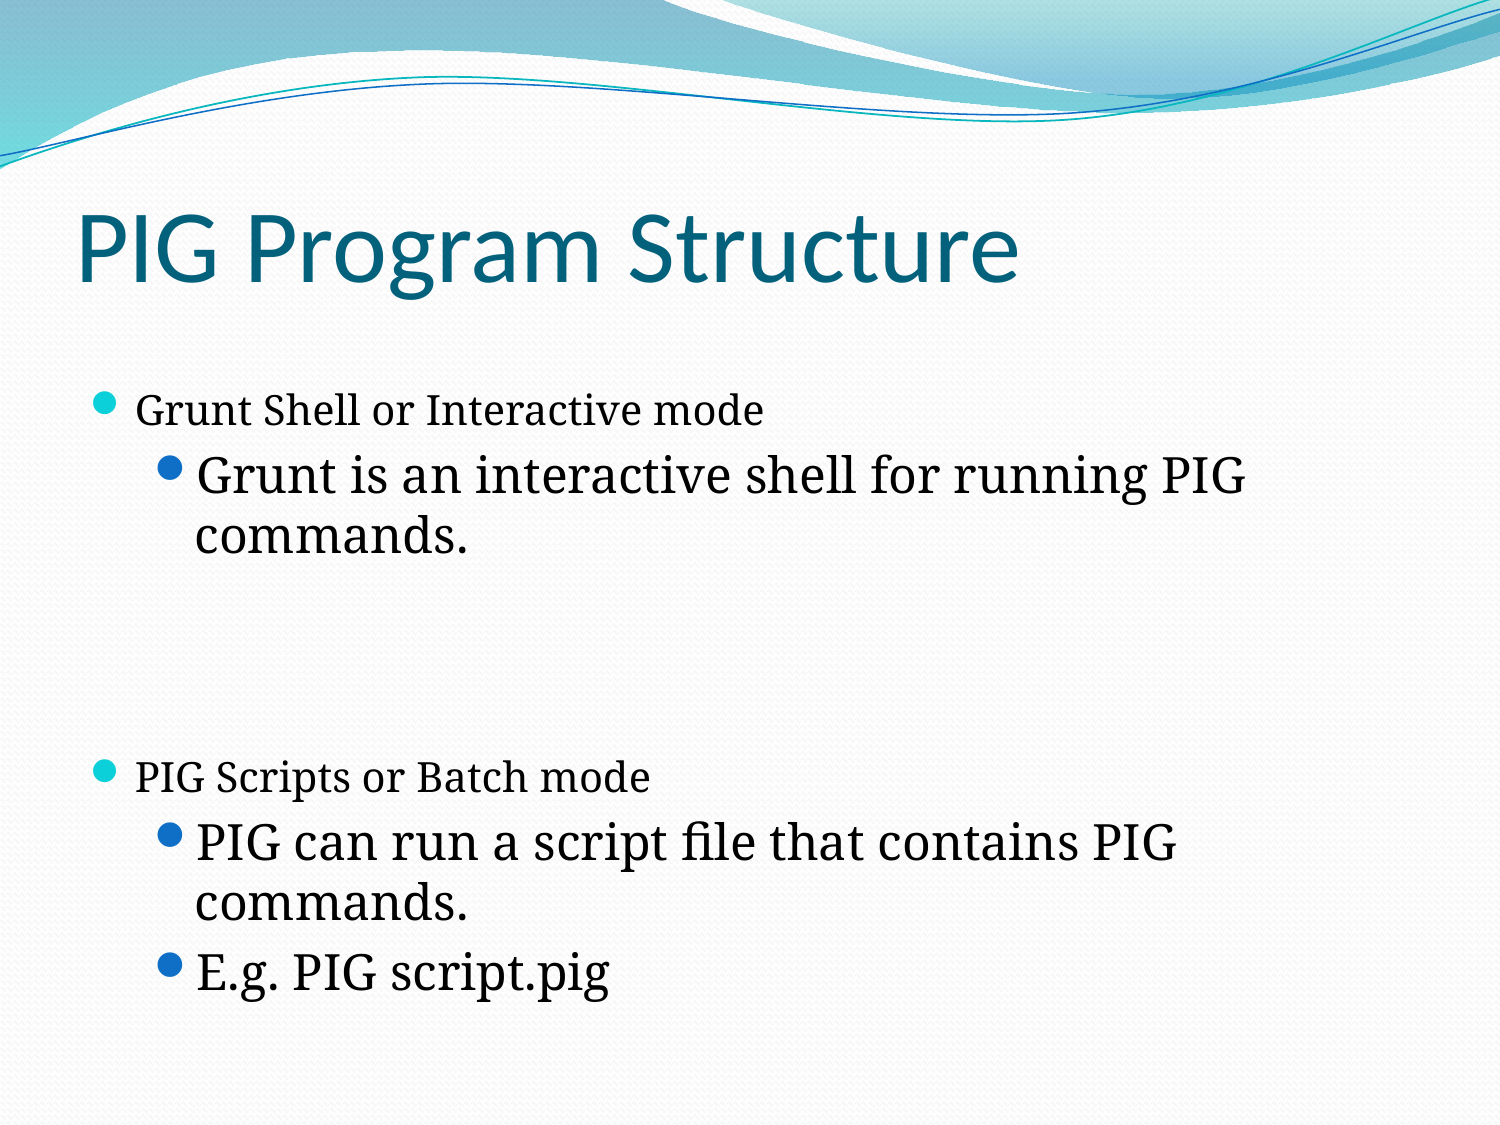

# PIG Program Structure

Grunt Shell or Interactive mode
Grunt is an interactive shell for running PIG commands.

PIG Scripts or Batch mode
PIG can run a script file that contains PIG commands.
E.g. PIG script.pig